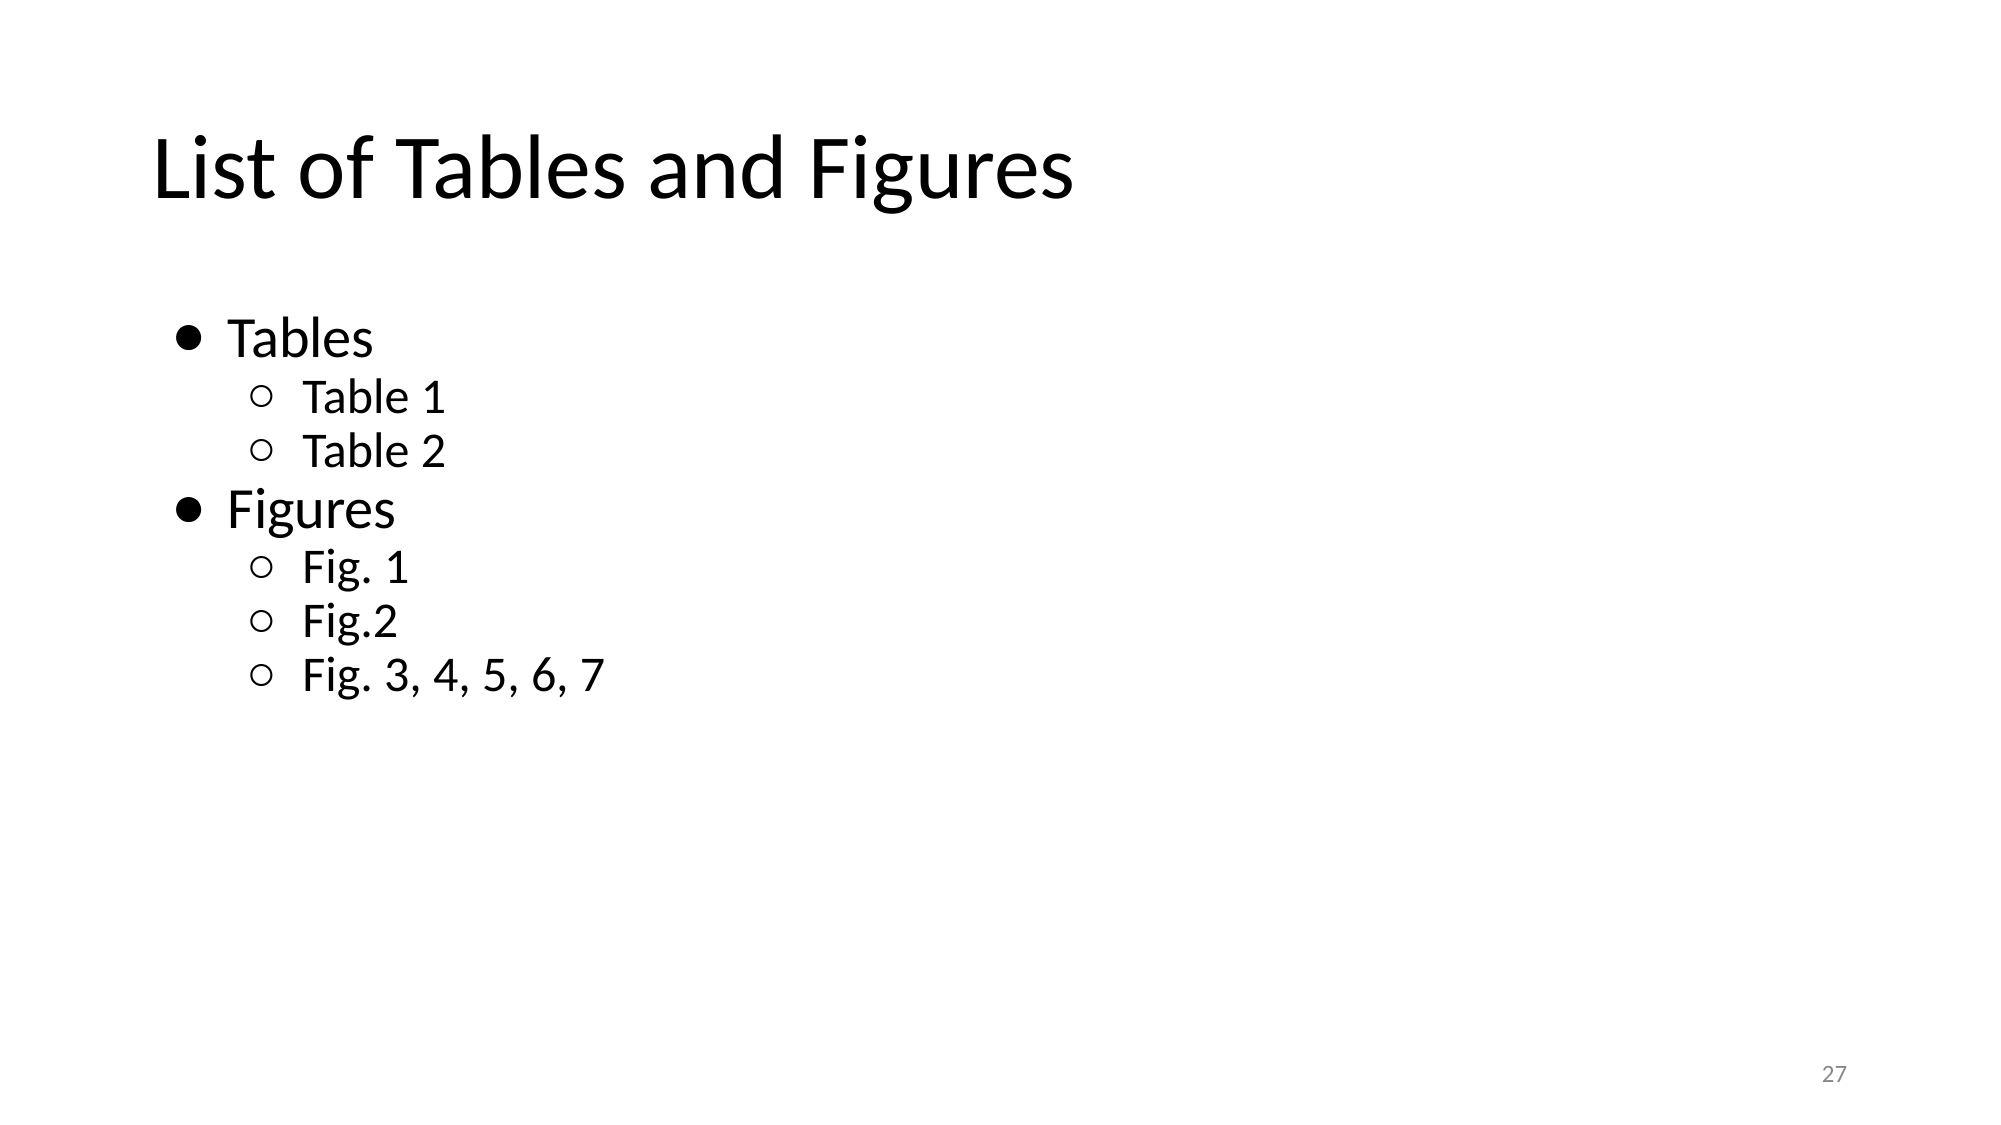

# List of Tables and Figures
Tables
Table 1
Table 2
Figures
Fig. 1
Fig.2
Fig. 3, 4, 5, 6, 7
27